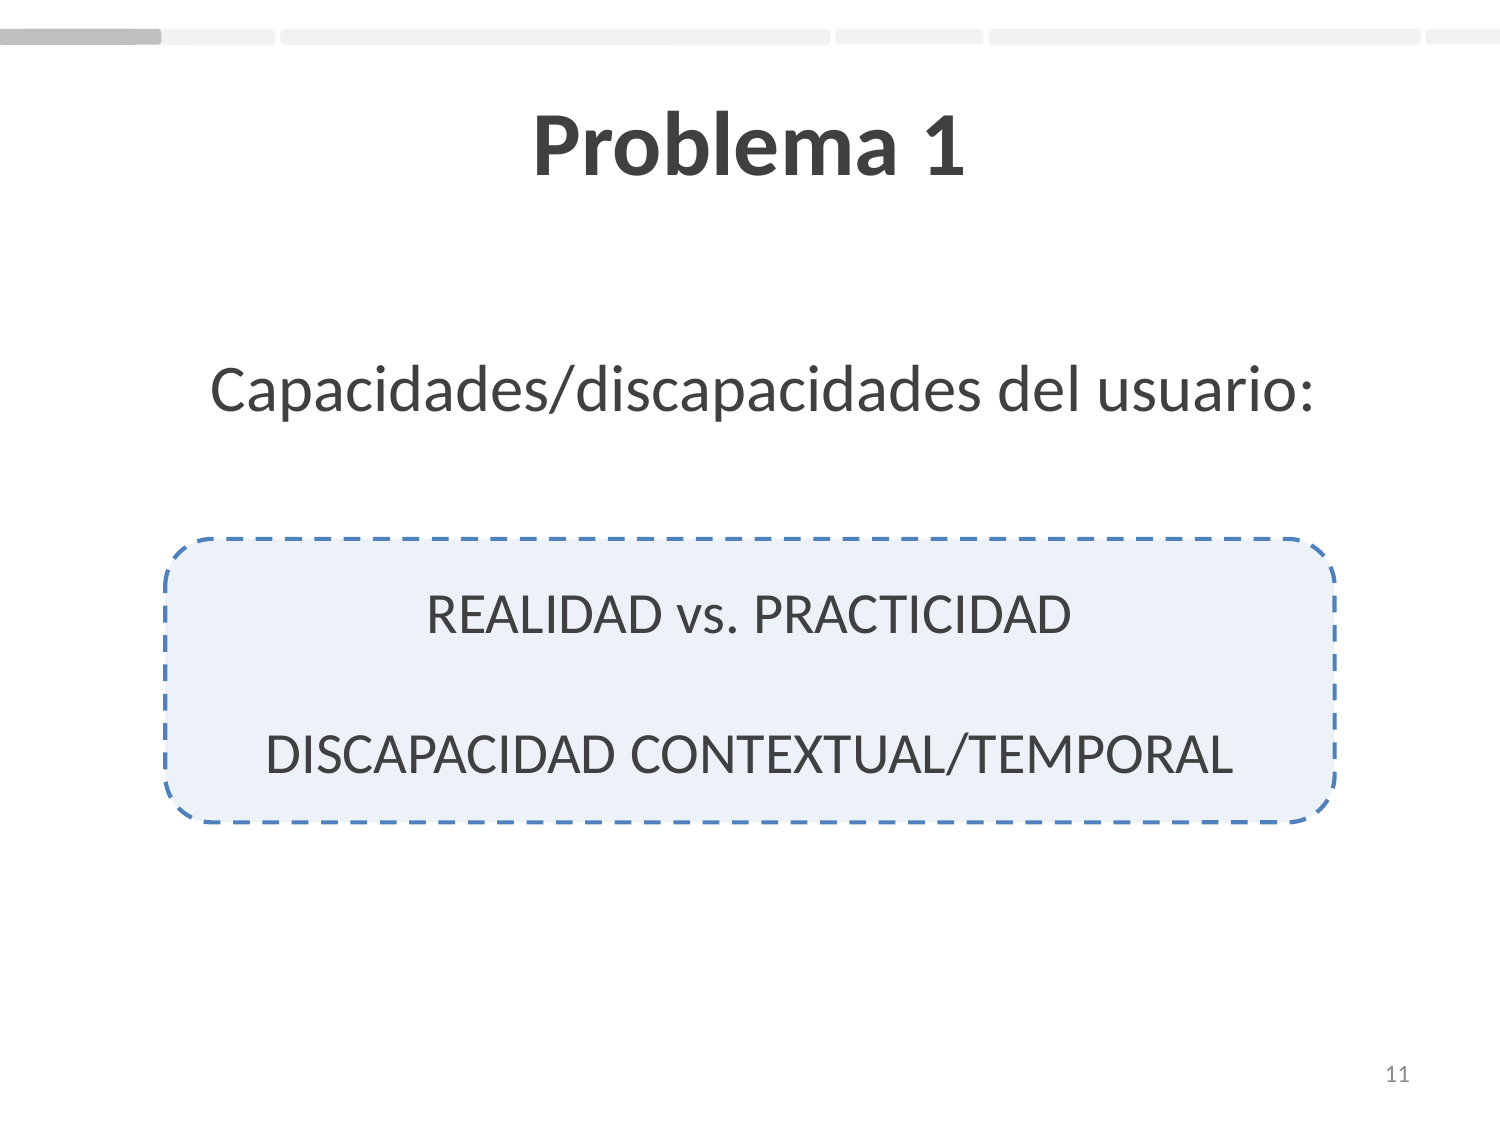

# Problema 1

Capacidades/discapacidades del usuario:
REALIDAD vs. PRACTICIDAD

DISCAPACIDAD CONTEXTUAL/TEMPORAL
11